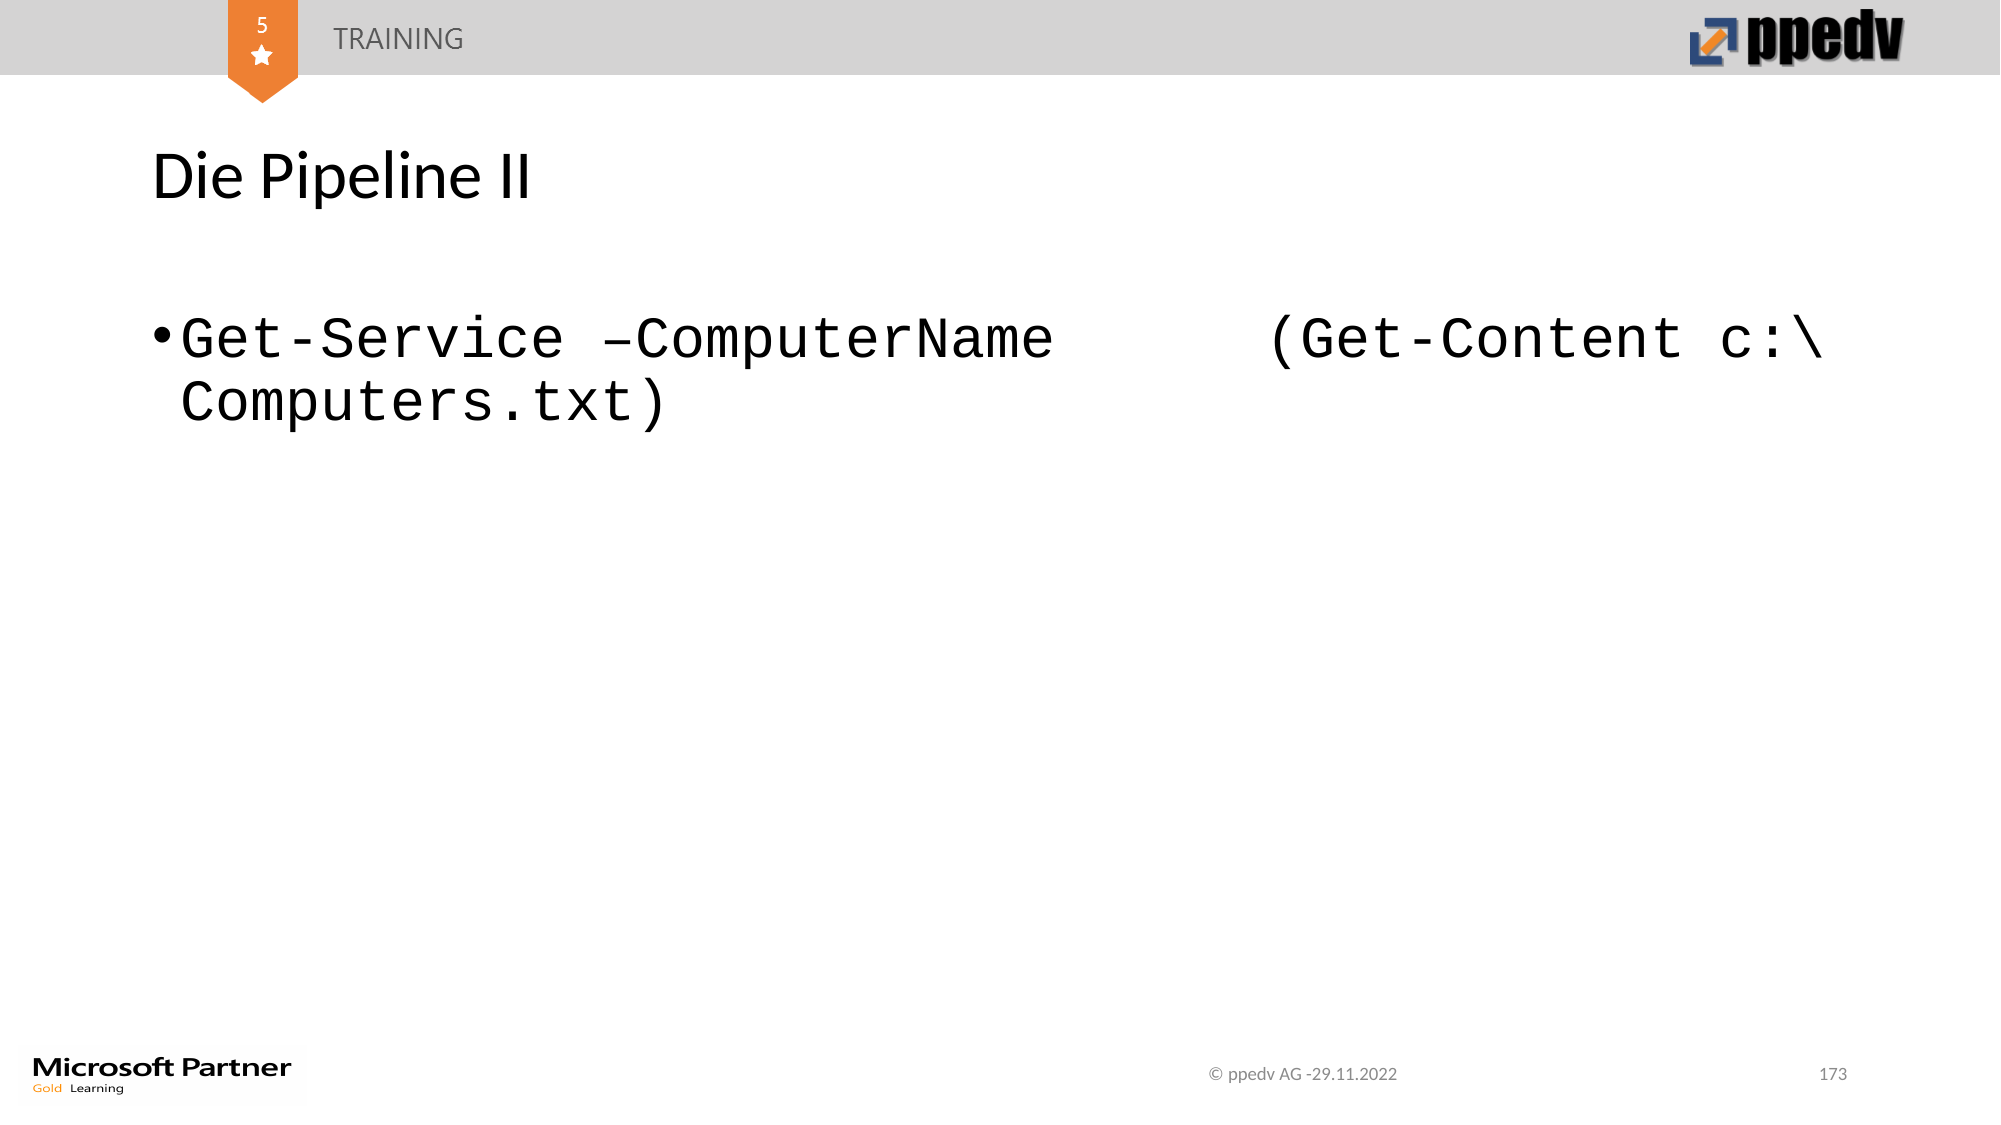

# Die Pipeline II
Get-Service –ComputerName      (Get-Content c:\Computers.txt)

© ppedv AG -29.11.2022
173